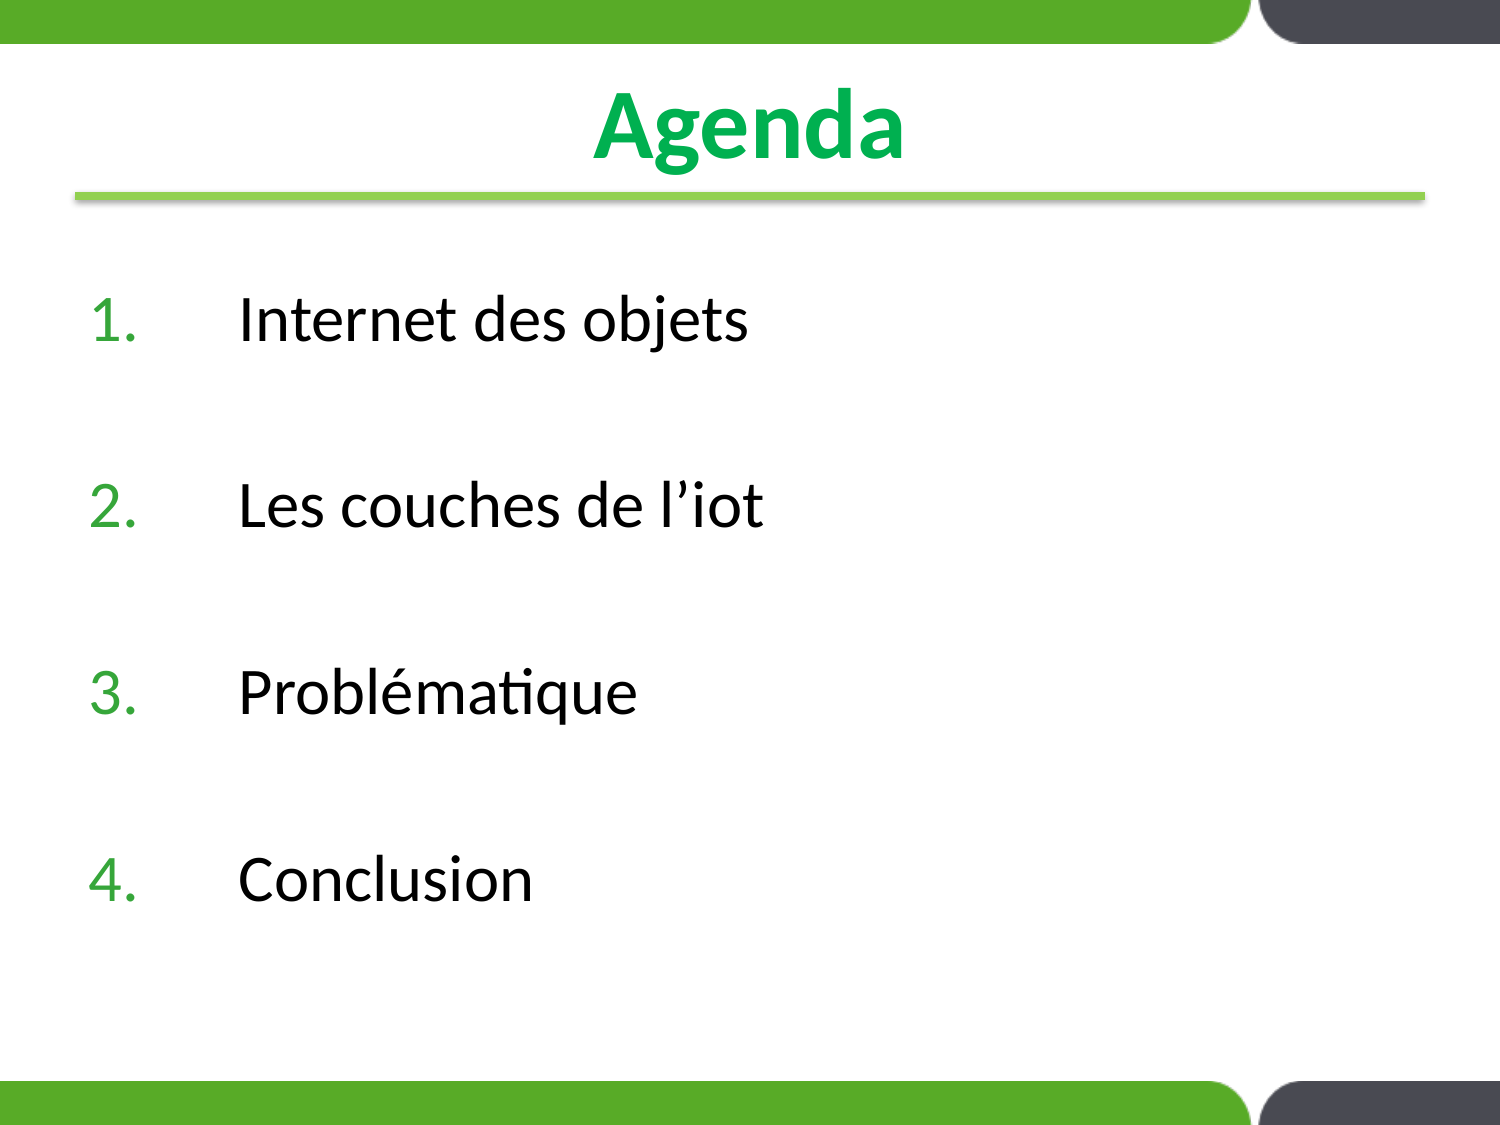

# Agenda
Internet des objets

Les couches de l’iot

Problématique

Conclusion